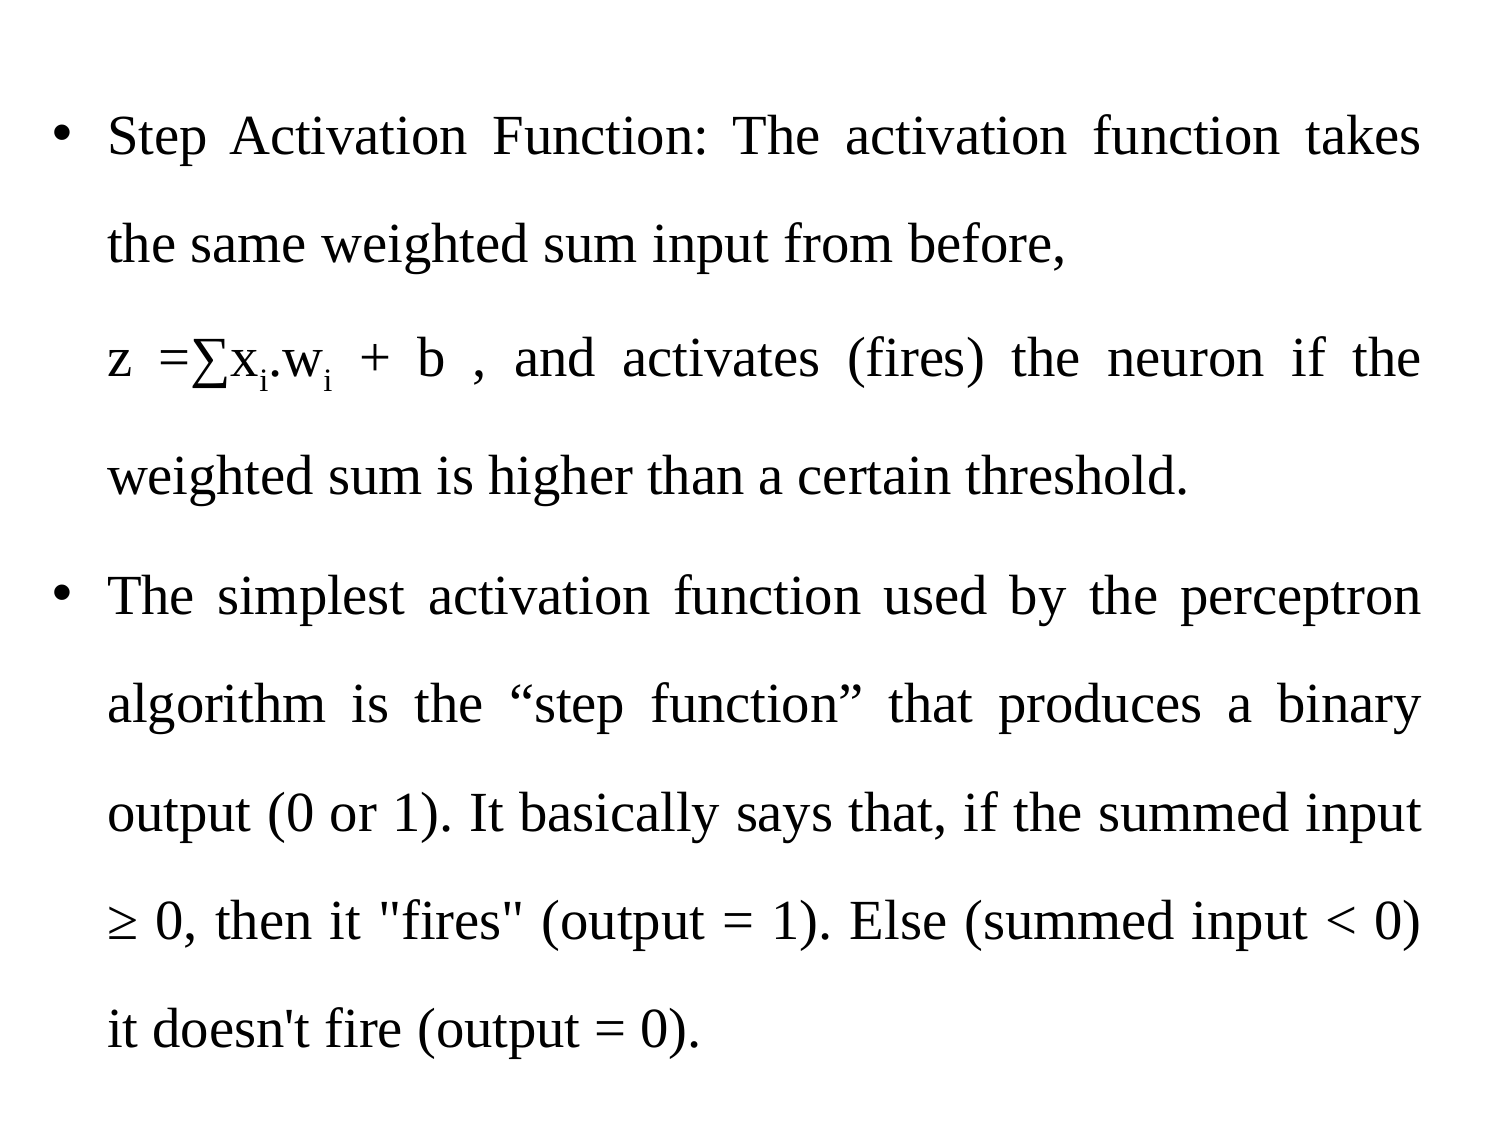

Step Activation Function: The activation function takes the same weighted sum input from before,                         z =∑xi.wi + b , and activates (fires) the neuron if the weighted sum is higher than a certain threshold.
The simplest activation function used by the perceptron algorithm is the “step function” that produces a binary output (0 or 1). It basically says that, if the summed input ≥ 0, then it "fires" (output = 1). Else (summed input < 0) it doesn't fire (output = 0).